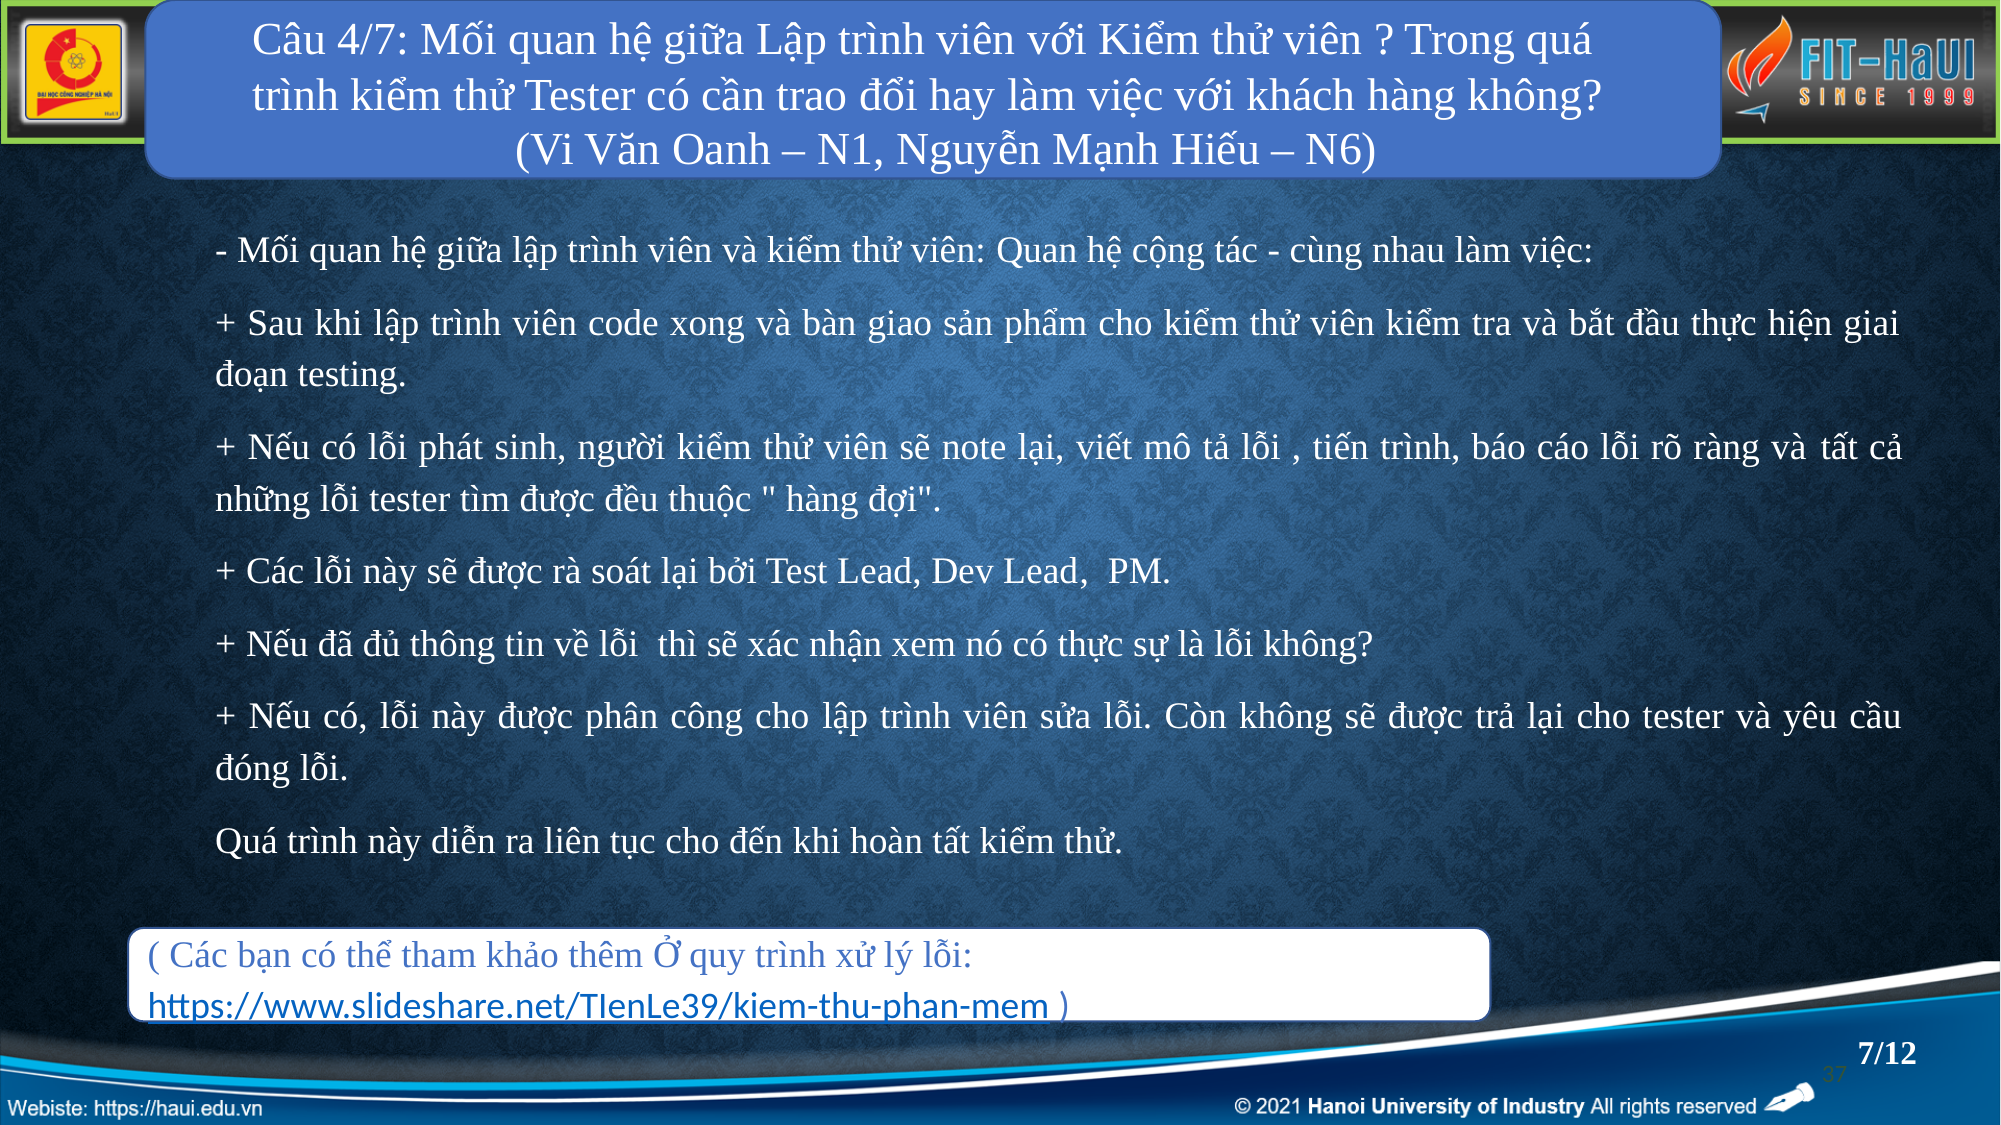

Câu 4/7: Mối quan hệ giữa Lập trình viên với Kiểm thử viên ? Trong quá trình kiểm thử Tester có cần trao đổi hay làm việc với khách hàng không?
(Vi Văn Oanh – N1, Nguyễn Mạnh Hiếu – N6)
- Mối quan hệ giữa lập trình viên và kiểm thử viên: Quan hệ cộng tác - cùng nhau làm việc:
+ Sau khi lập trình viên code xong và bàn giao sản phẩm cho kiểm thử viên kiểm tra và bắt đầu thực hiện giai đoạn testing.
+ Nếu có lỗi phát sinh, người kiểm thử viên sẽ note lại, viết mô tả lỗi , tiến trình, báo cáo lỗi rõ ràng và tất cả những lỗi tester tìm được đều thuộc " hàng đợi".
+ Các lỗi này sẽ được rà soát lại bởi Test Lead, Dev Lead,  PM.
+ Nếu đã đủ thông tin về lỗi  thì sẽ xác nhận xem nó có thực sự là lỗi không?
+ Nếu có, lỗi này được phân công cho lập trình viên sửa lỗi. Còn không sẽ được trả lại cho tester và yêu cầu đóng lỗi.
Quá trình này diễn ra liên tục cho đến khi hoàn tất kiểm thử.
( Các bạn có thể tham khảo thêm Ở quy trình xử lý lỗi: https://www.slideshare.net/TIenLe39/kiem-thu-phan-mem )
7/12
37